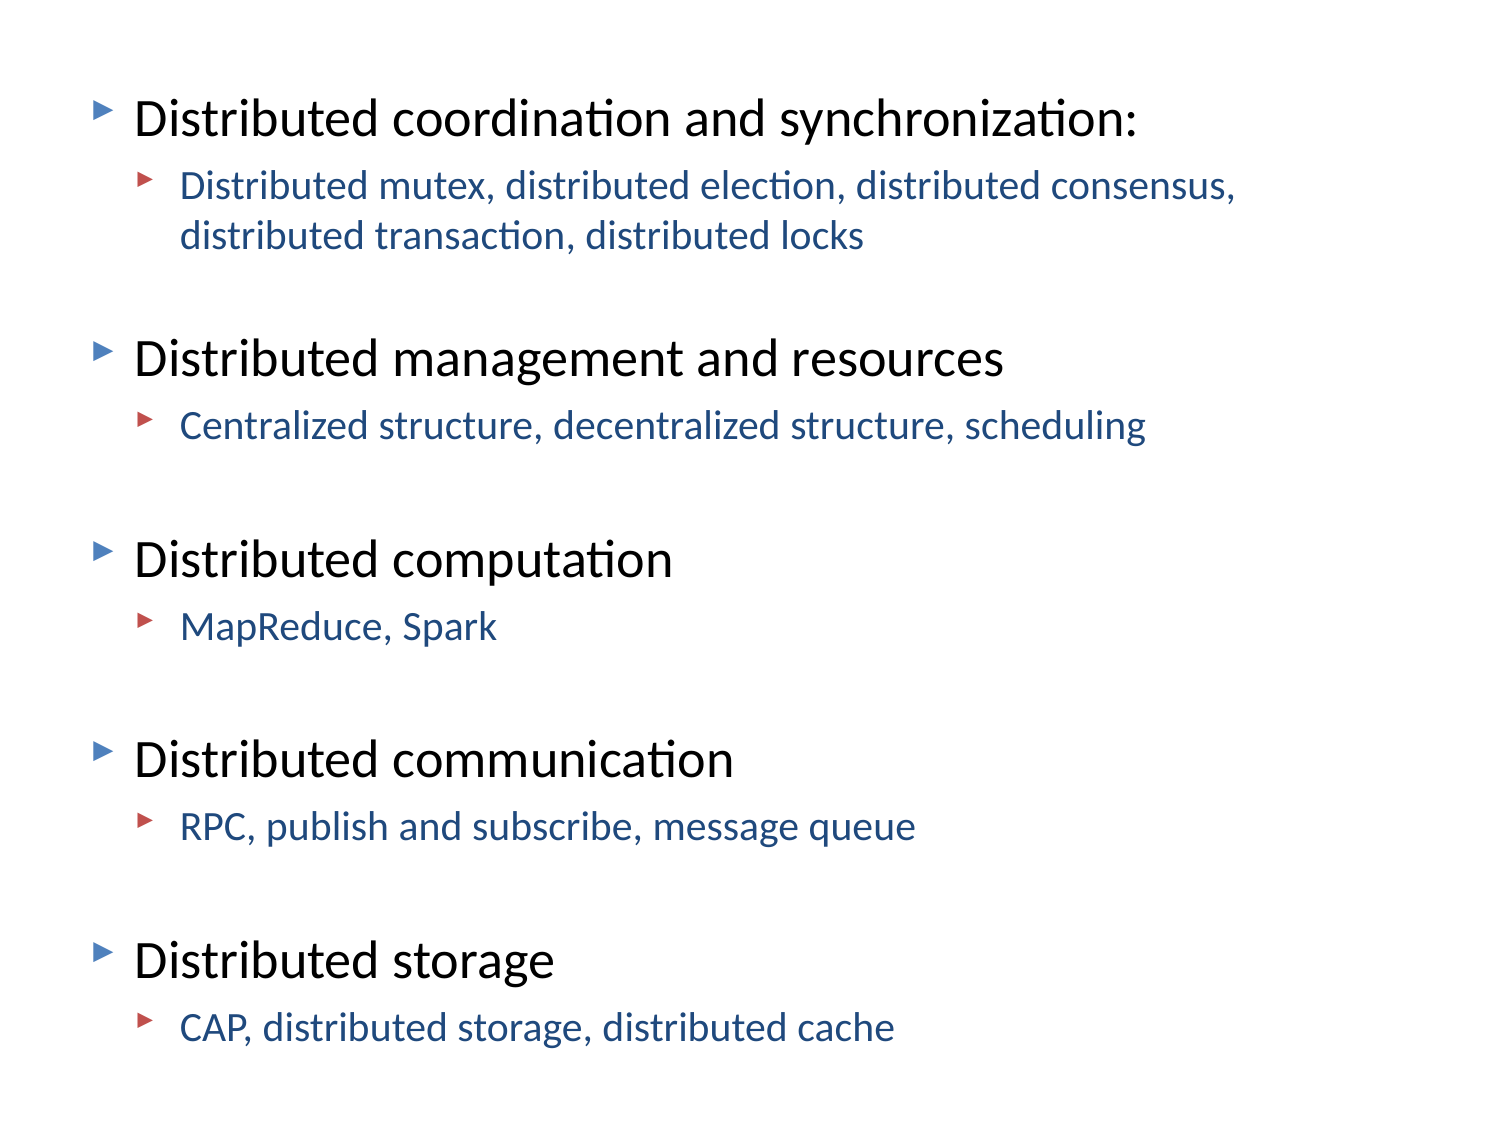

Distributed coordination and synchronization:
Distributed mutex, distributed election, distributed consensus, distributed transaction, distributed locks

Distributed management and resources
Centralized structure, decentralized structure, scheduling

Distributed computation
MapReduce, Spark

Distributed communication
RPC, publish and subscribe, message queue

Distributed storage
CAP, distributed storage, distributed cache